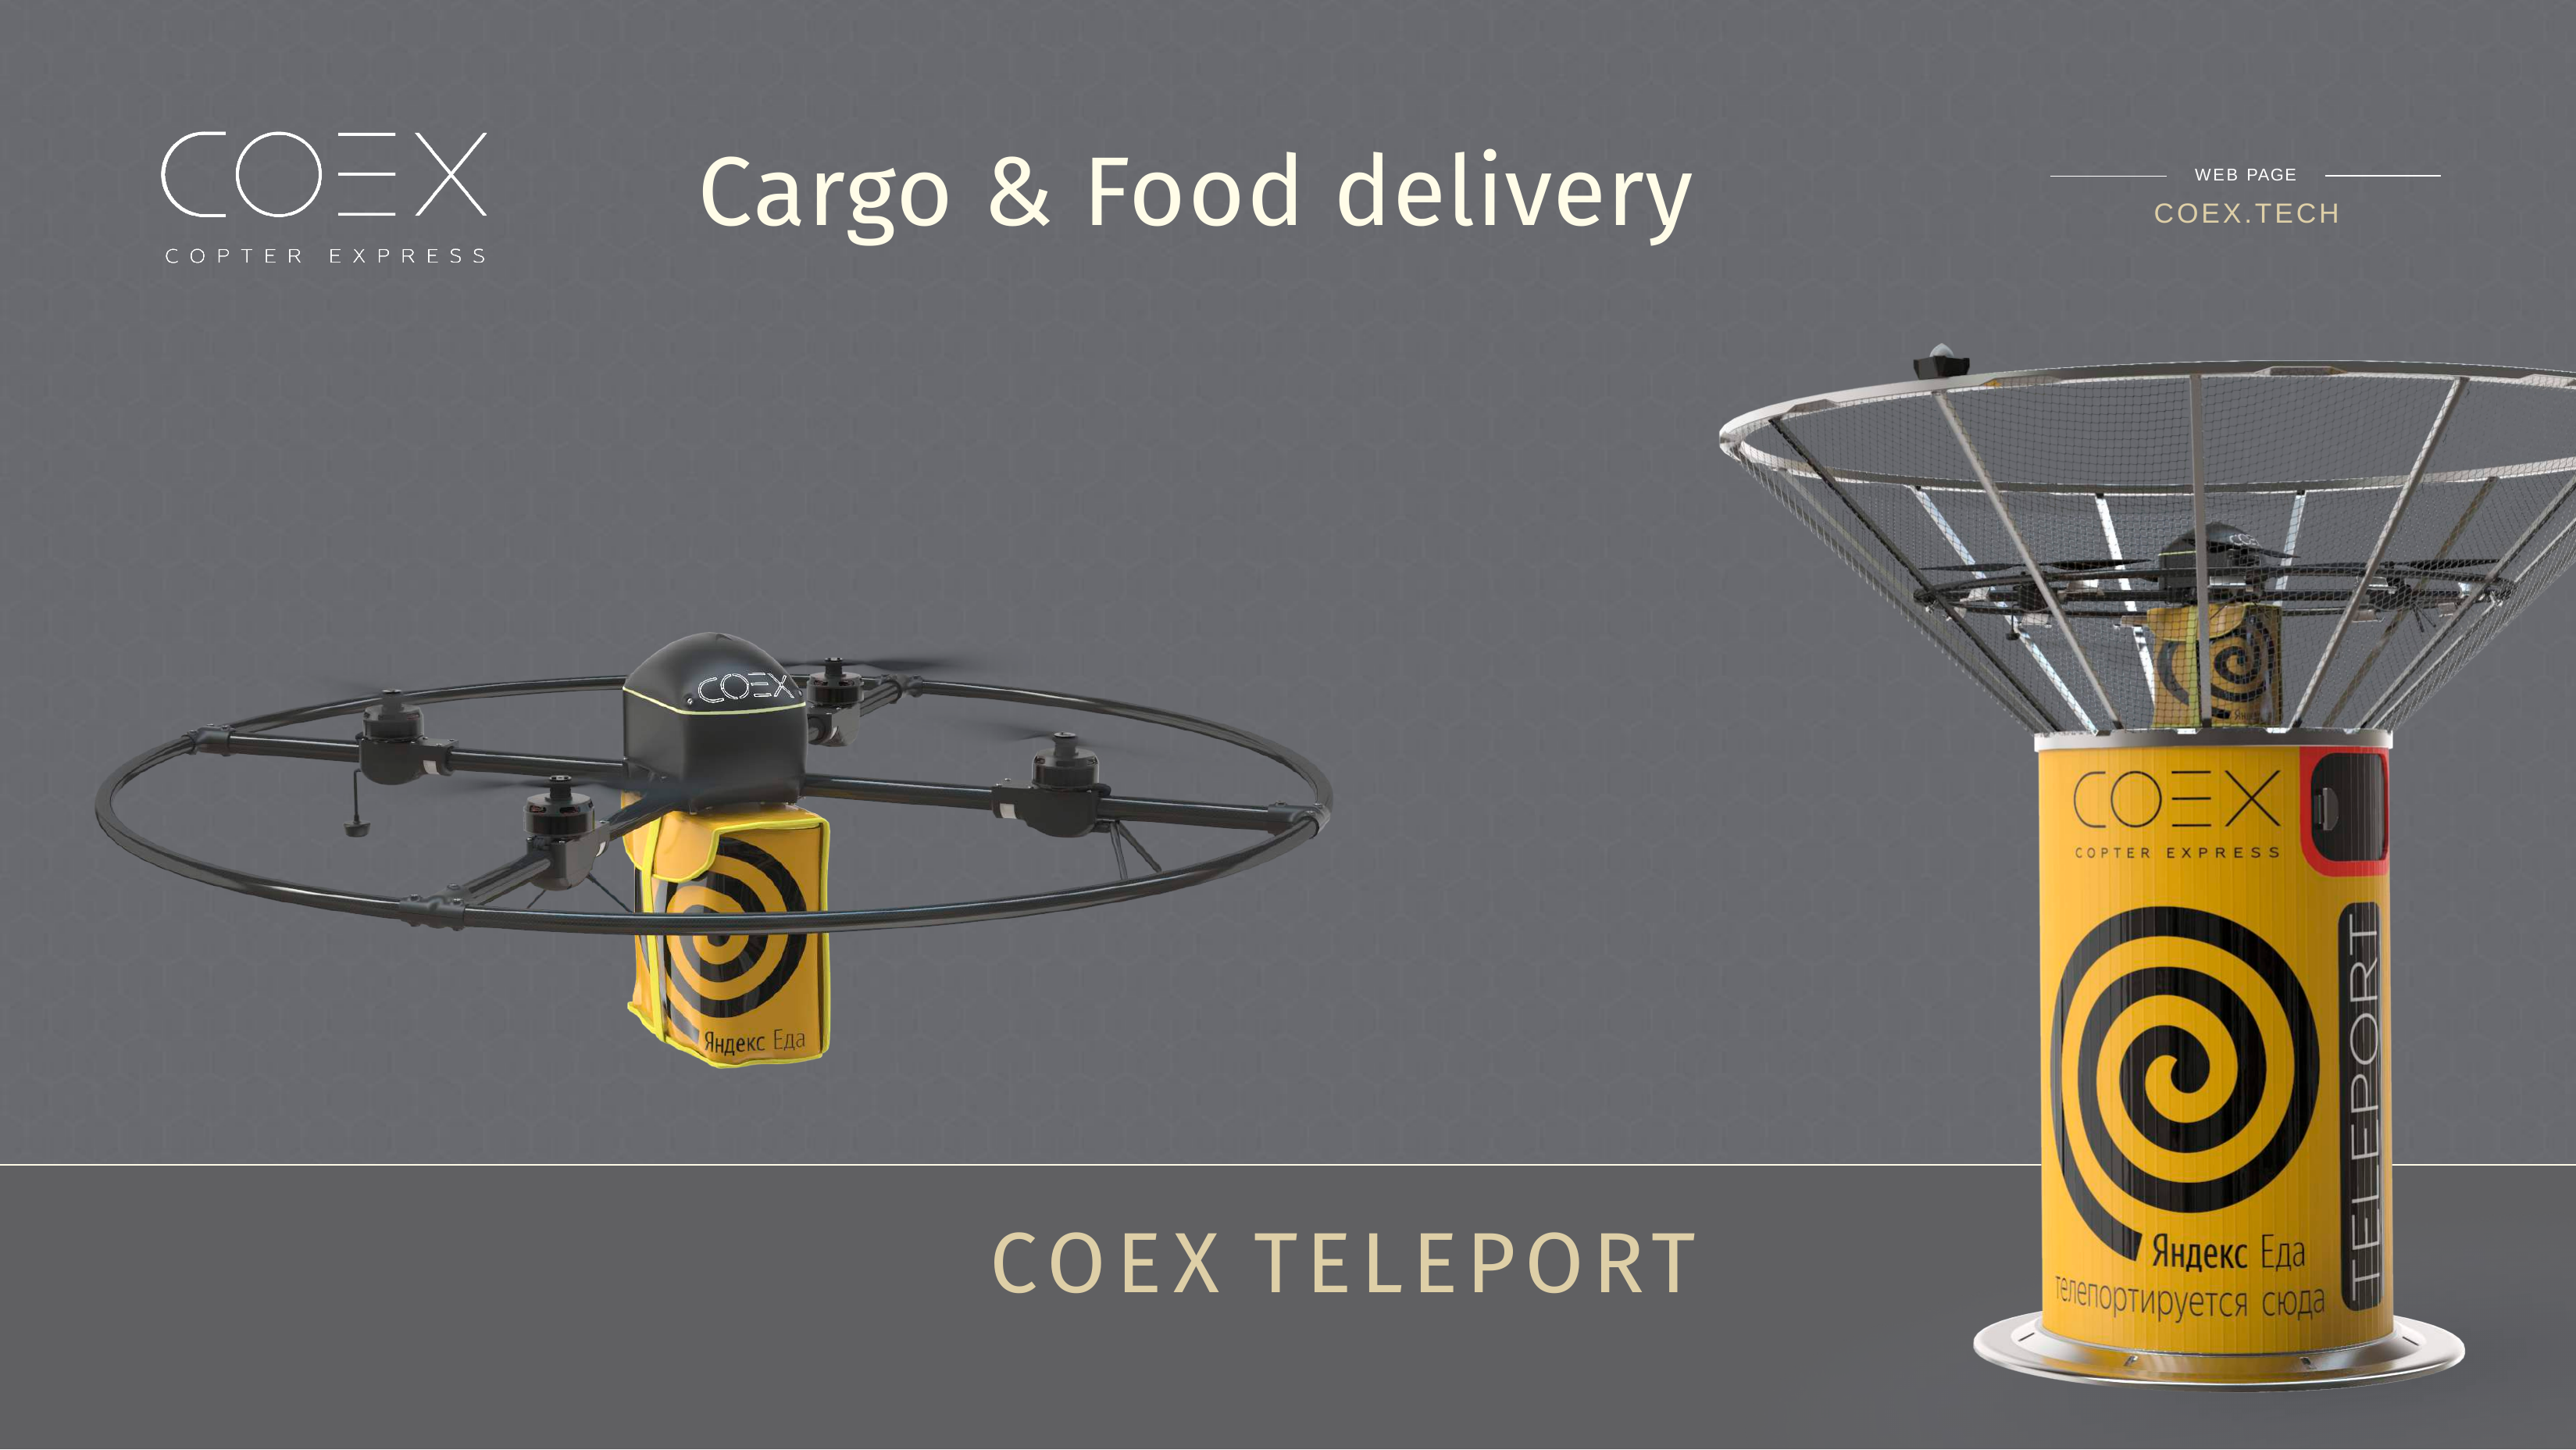

# Cargo & Food delivery

WEB PAGE

COEX.TECH

COEX TELEPORT